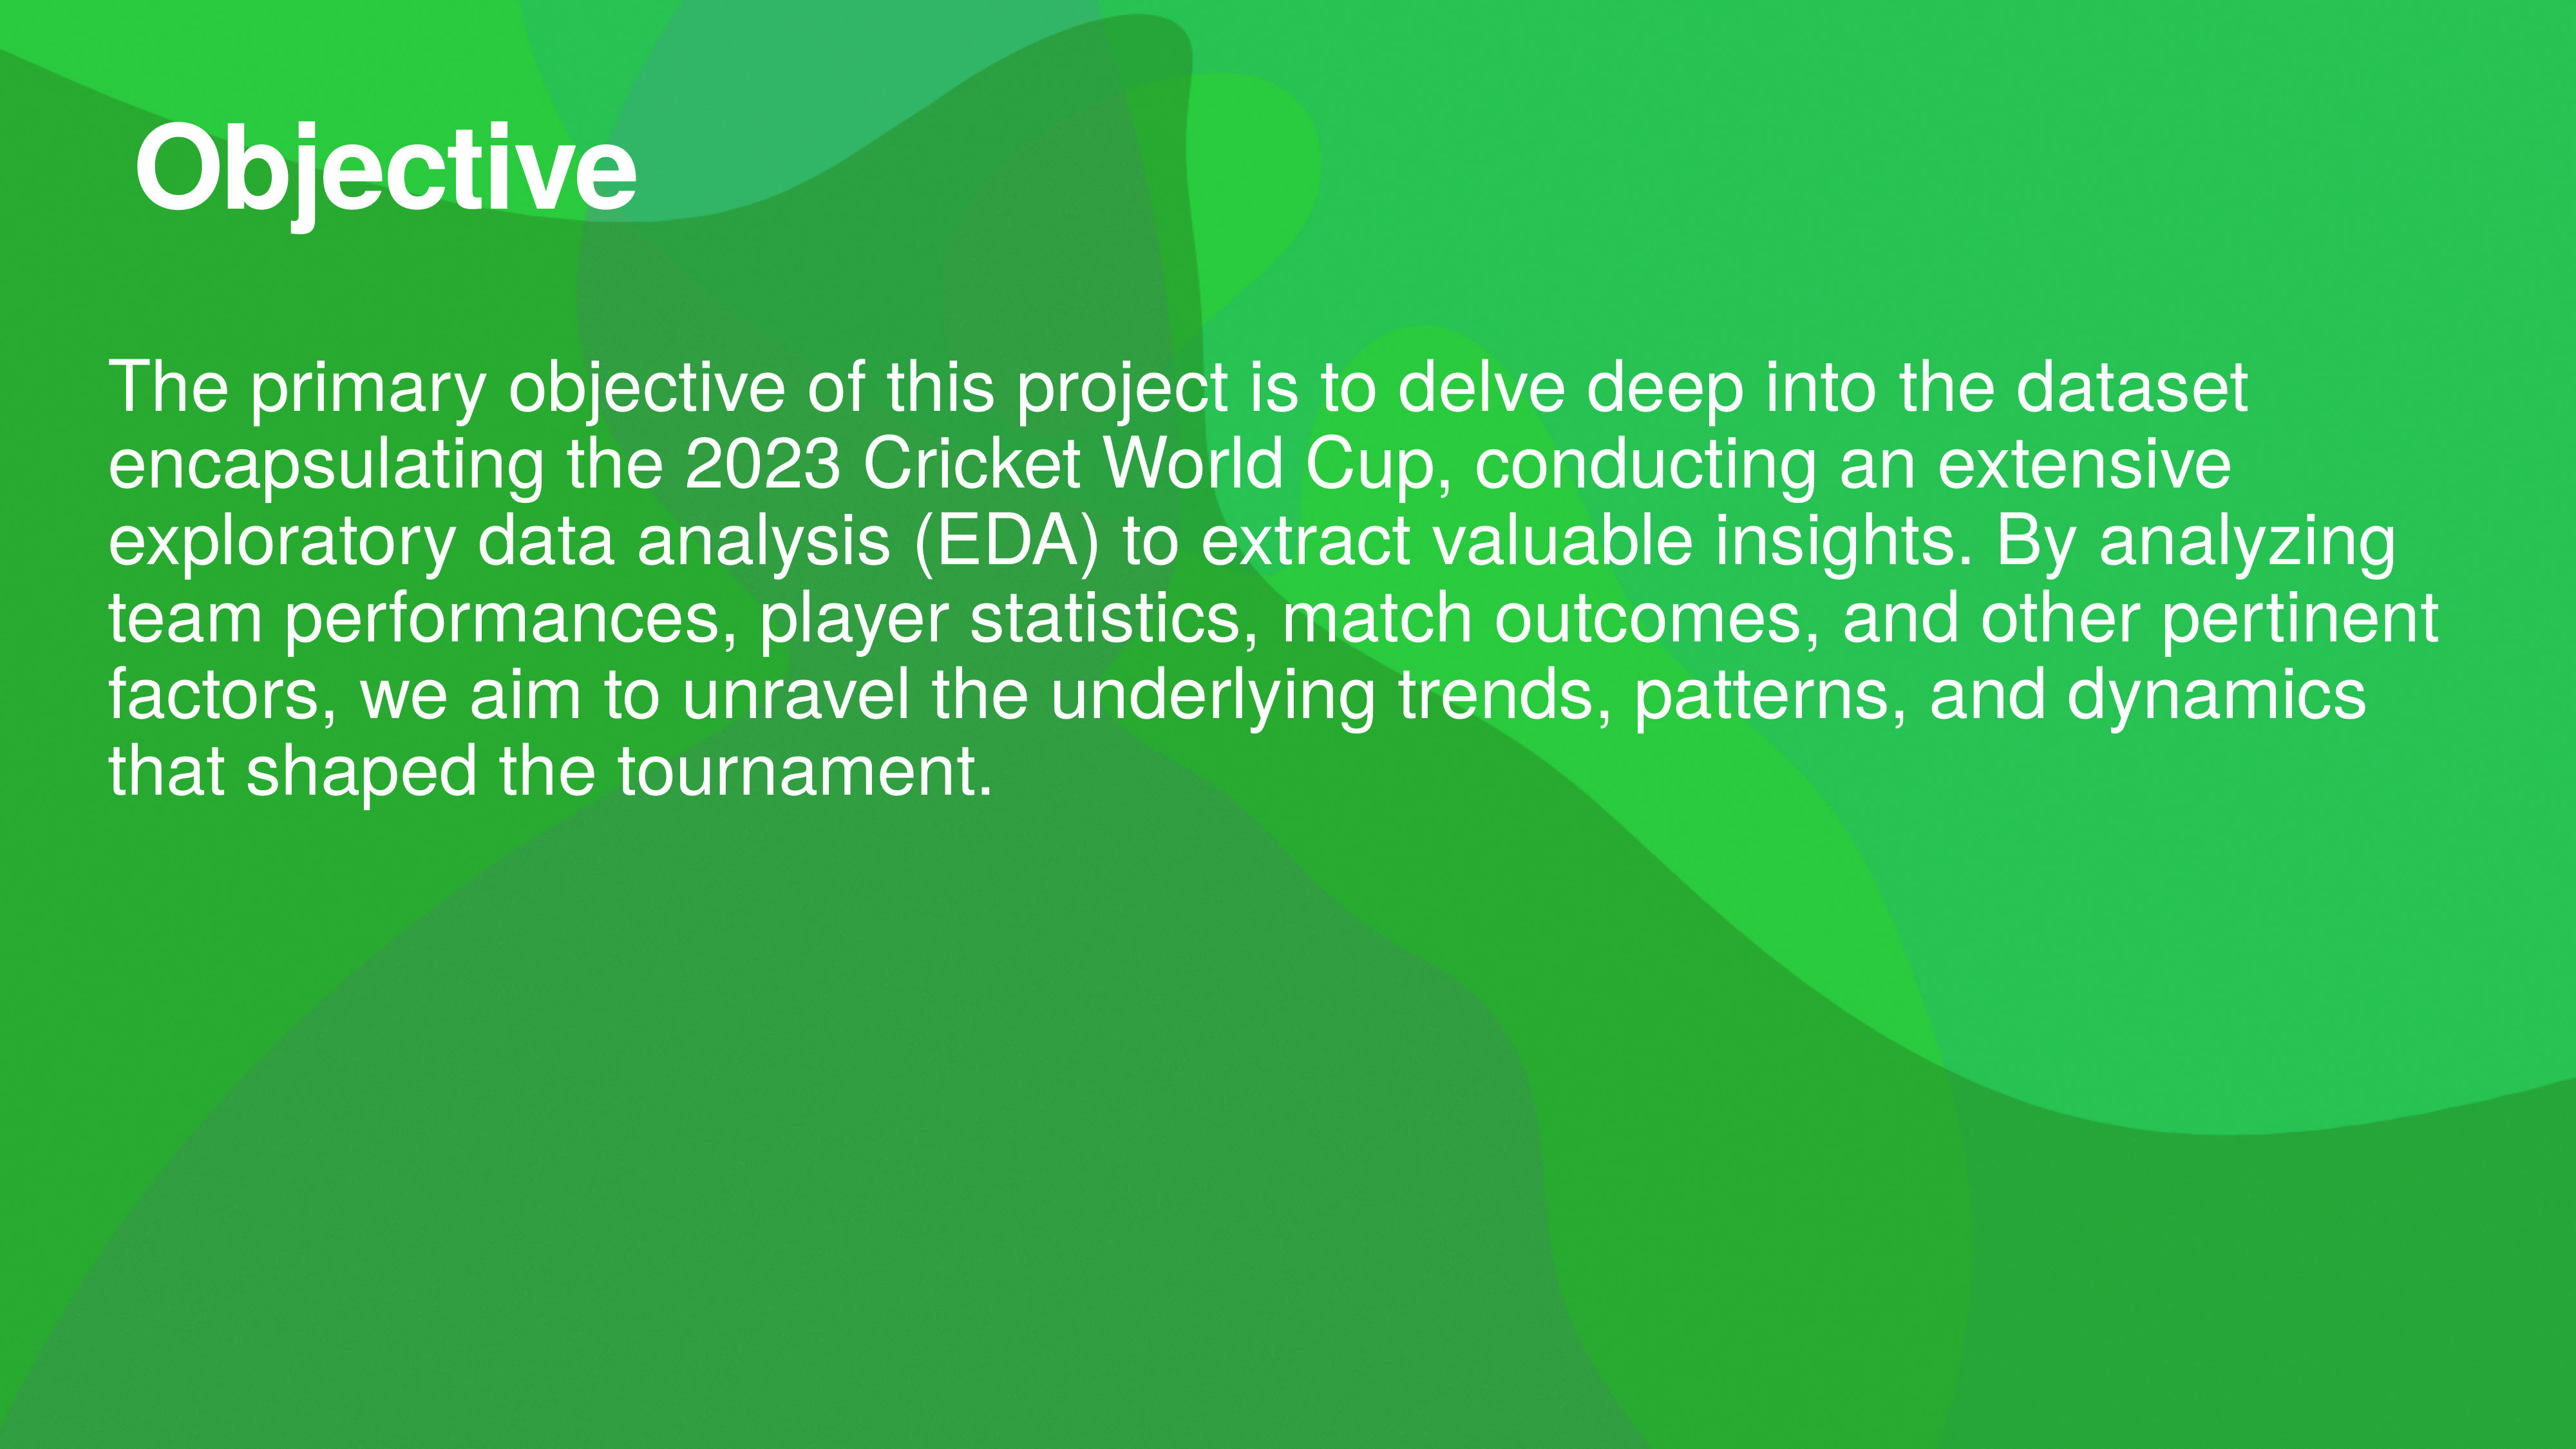

# Objective
The primary objective of this project is to delve deep into the dataset encapsulating the 2023 Cricket World Cup, conducting an extensive exploratory data analysis (EDA) to extract valuable insights. By analyzing team performances, player statistics, match outcomes, and other pertinent factors, we aim to unravel the underlying trends, patterns, and dynamics that shaped the tournament.